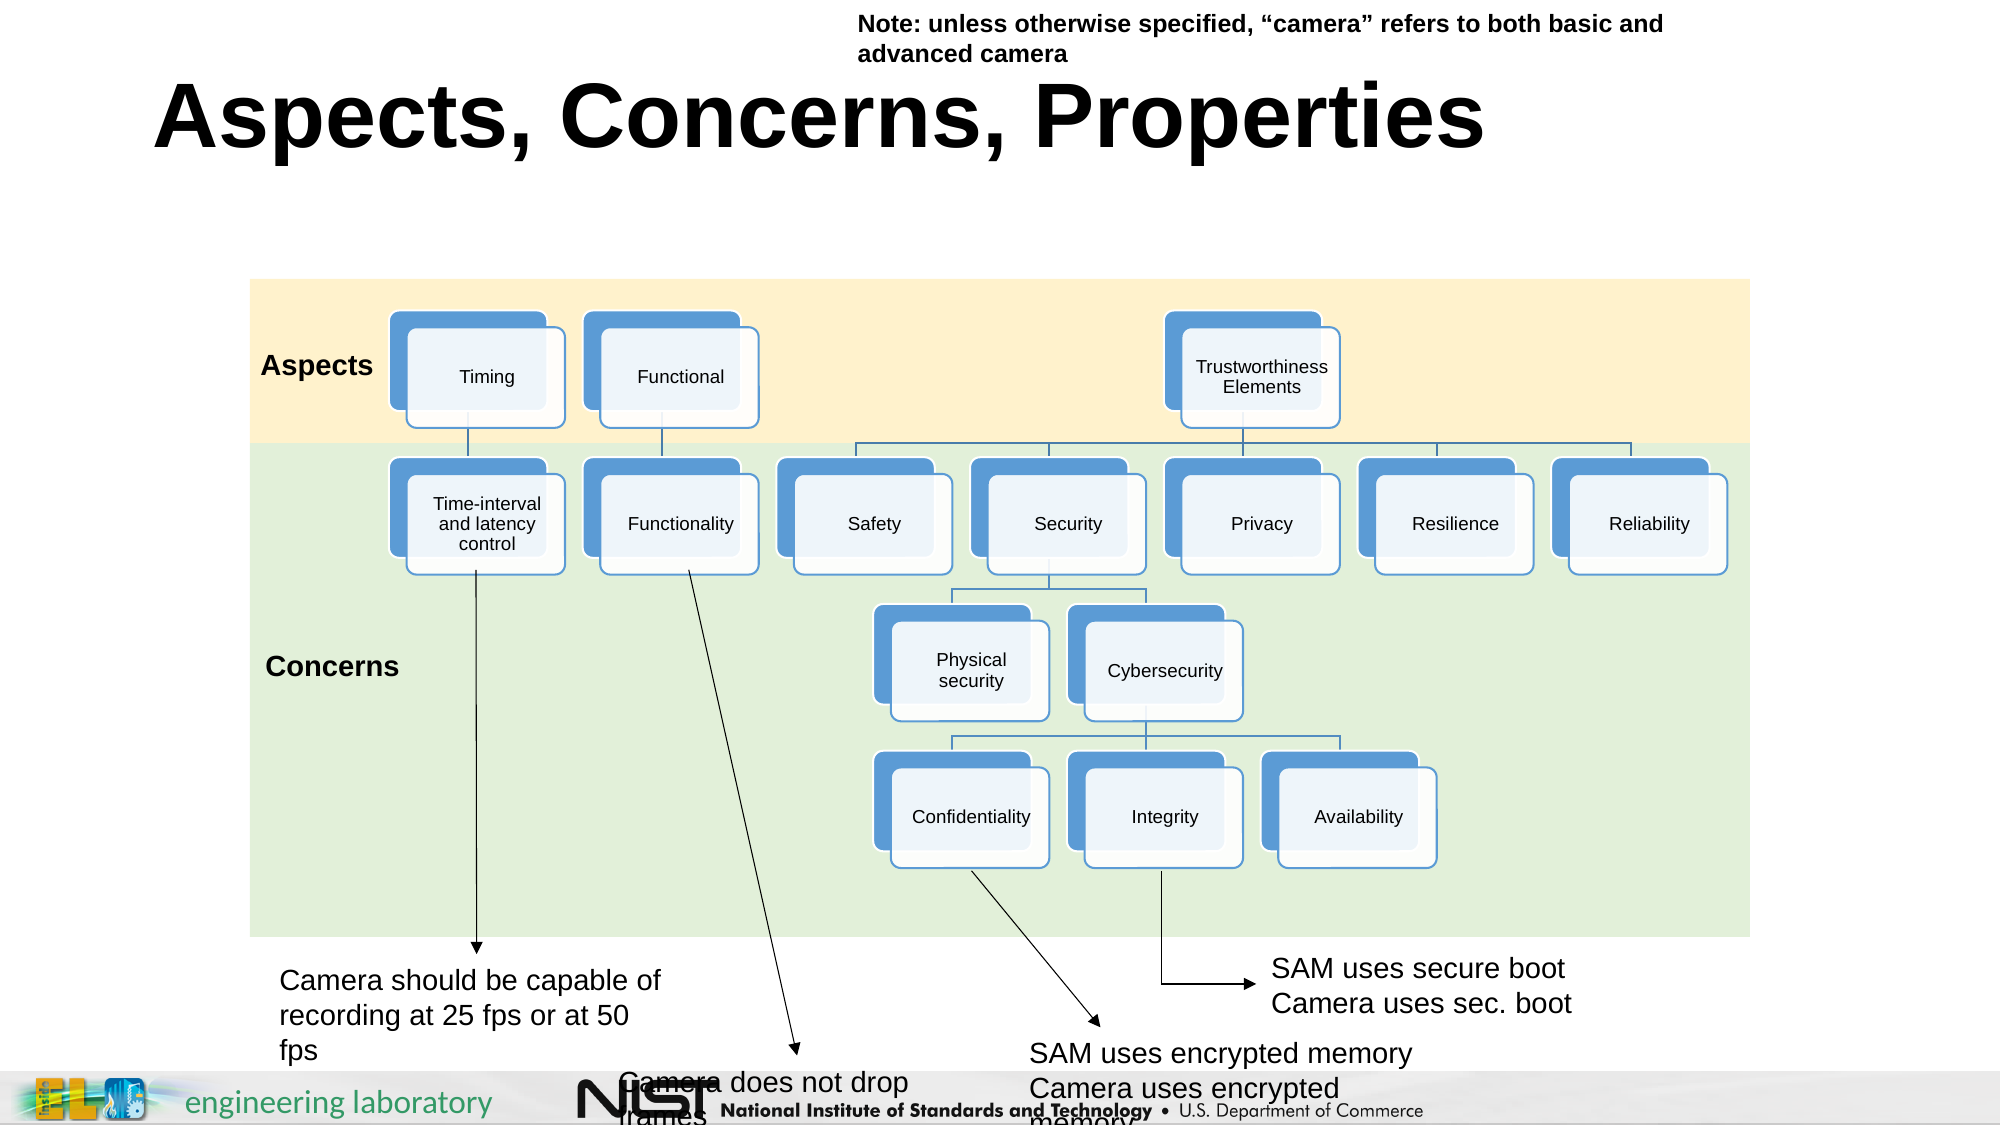

Timing
Time-interval and latency control
Functional
Functionality
Trustworthiness Elements
Safety
Security
Physical security
Cybersecurity
Confidentiality
Integrity
Availability
Privacy
Resilience
Reliability
Note: unless otherwise specified, “camera” refers to both basic and advanced camera
# Aspects, Concerns, Properties

Aspects

Concerns
SAM uses secure boot
Camera uses sec. boot
Camera should be capable of recording at 25 fps or at 50 fps
SAM uses encrypted memory
Camera uses encrypted memory
Camera does not drop frames